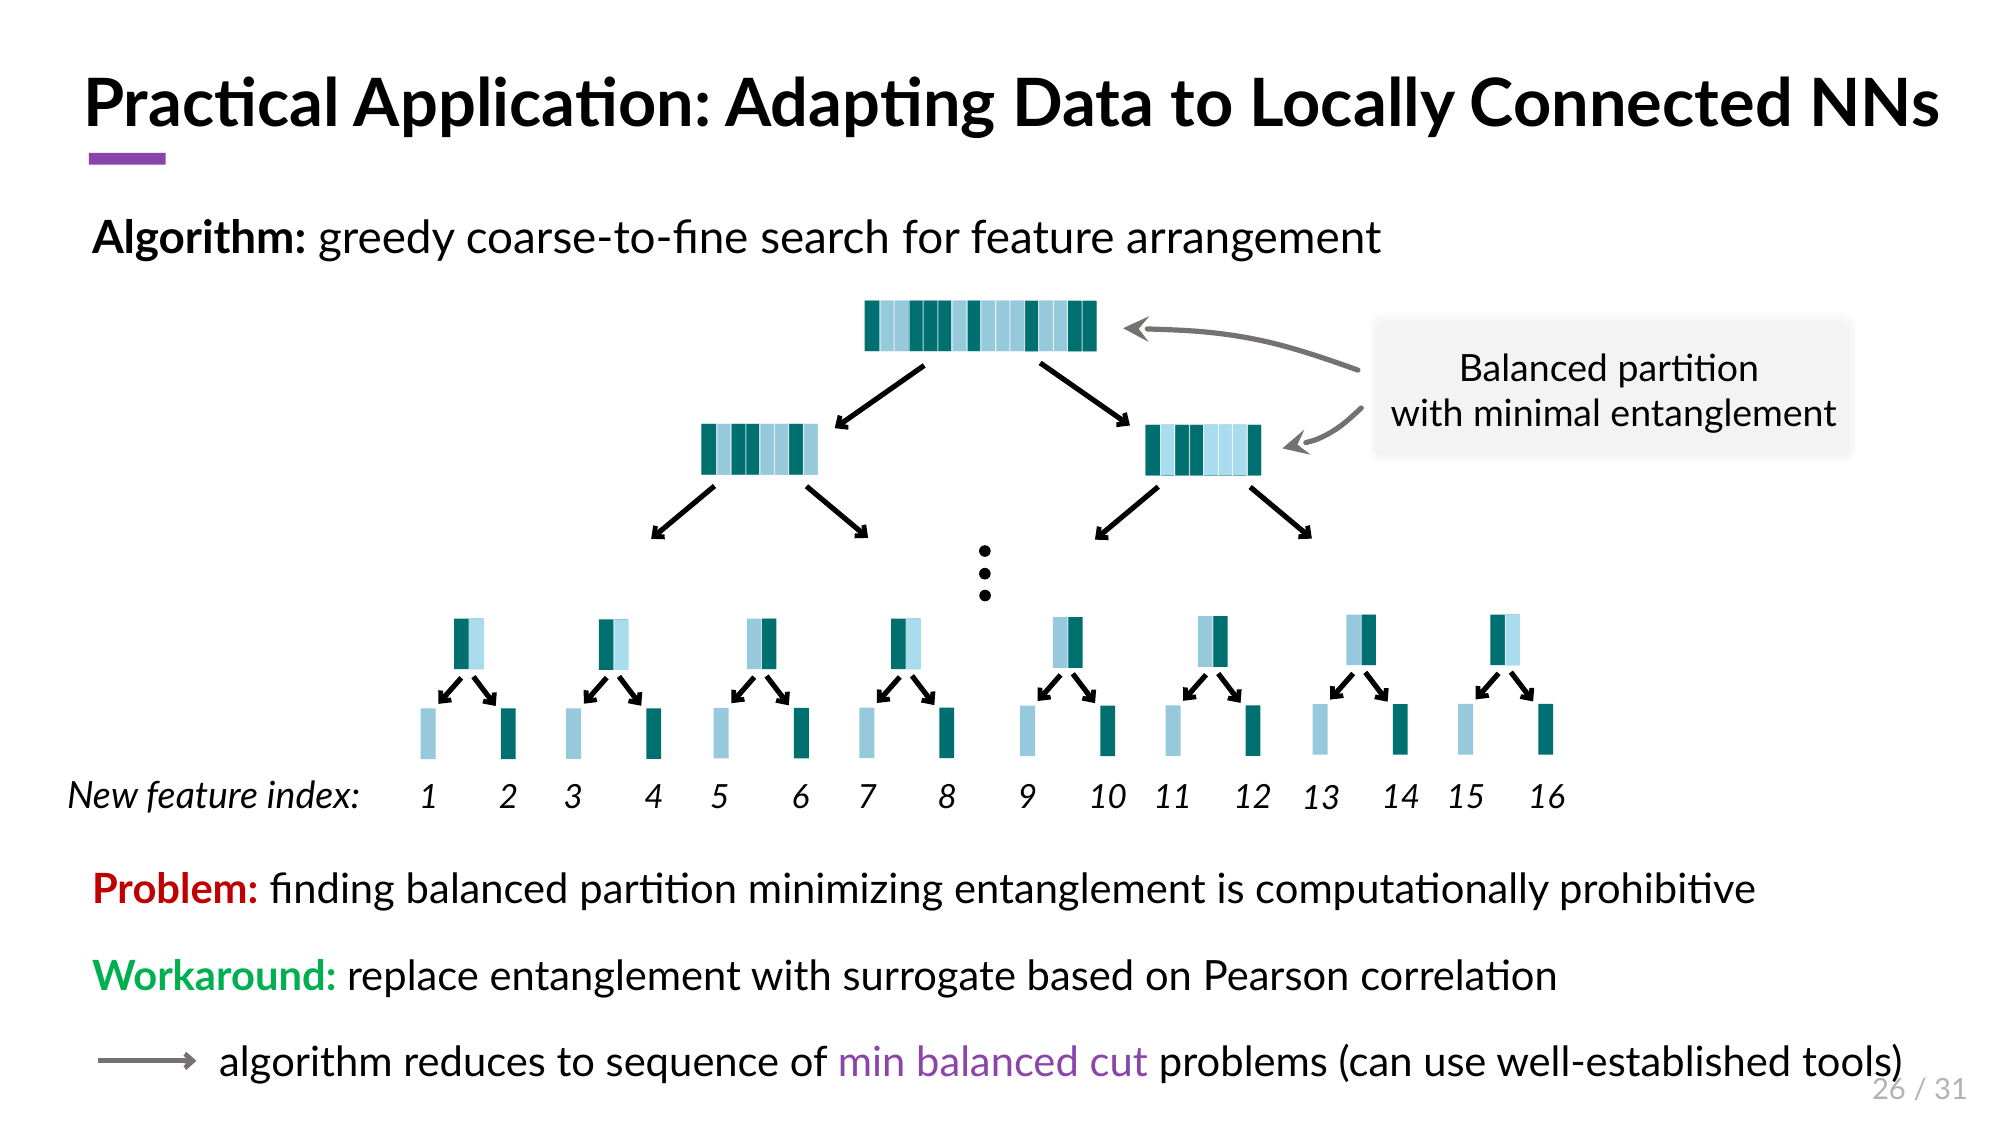

# Practical Application: Adapting Data to Locally Connected NNs

Algorithm: greedy coarse-to-fine search for feature arrangement

Balanced partition
with minimal entanglement

New feature index:
10
12
14
16
9
11
15
2
4
6
8
1
3
5
7
13
Problem: finding balanced partition minimizing entanglement is computationally prohibitive
Workaround: replace entanglement with surrogate based on Pearson correlation
algorithm reduces to sequence of min balanced cut problems (can use well-established tools)
26 / 31